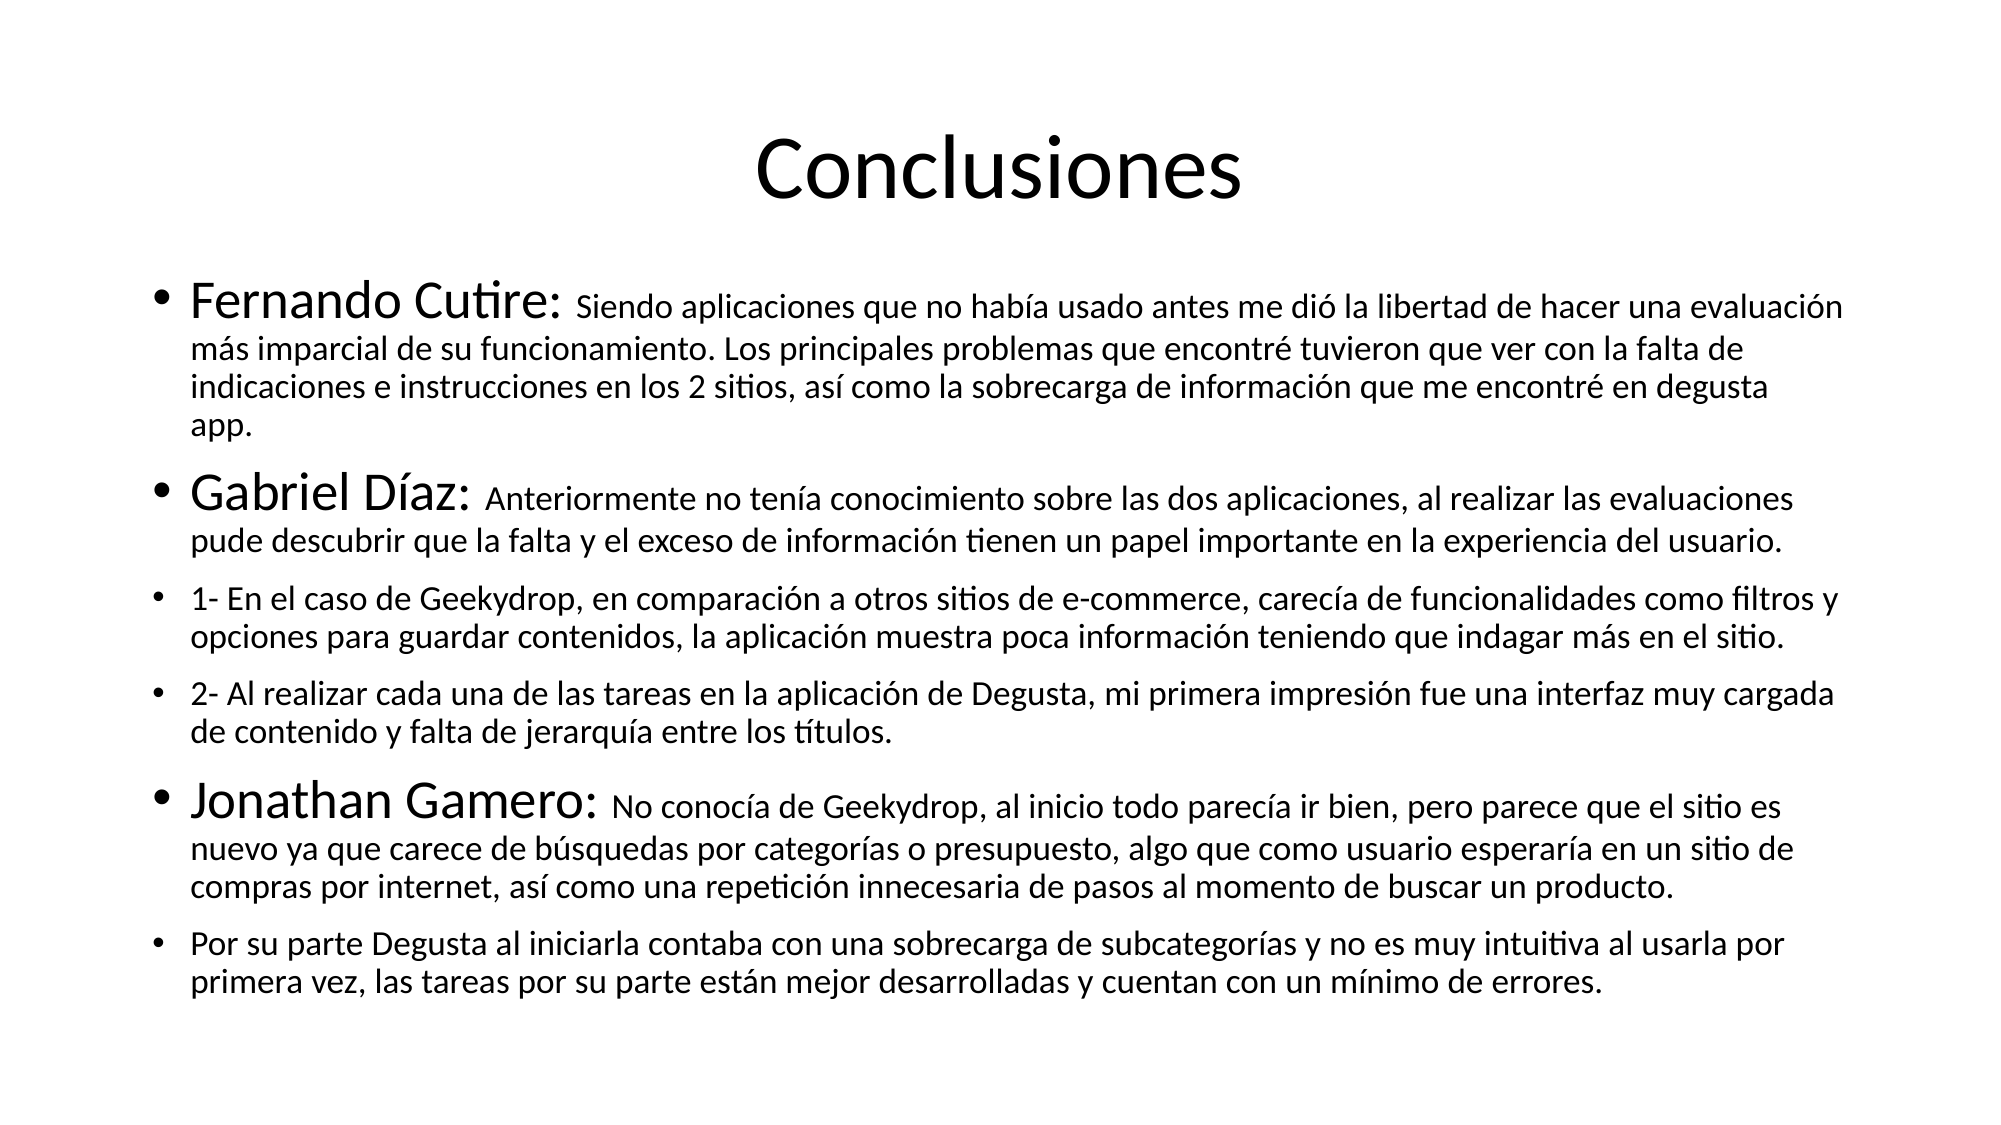

# Conclusiones
Fernando Cutire: Siendo aplicaciones que no había usado antes me dió la libertad de hacer una evaluación más imparcial de su funcionamiento. Los principales problemas que encontré tuvieron que ver con la falta de indicaciones e instrucciones en los 2 sitios, así como la sobrecarga de información que me encontré en degusta app.
Gabriel Díaz: Anteriormente no tenía conocimiento sobre las dos aplicaciones, al realizar las evaluaciones pude descubrir que la falta y el exceso de información tienen un papel importante en la experiencia del usuario.
1- En el caso de Geekydrop, en comparación a otros sitios de e-commerce, carecía de funcionalidades como filtros y opciones para guardar contenidos, la aplicación muestra poca información teniendo que indagar más en el sitio.
2- Al realizar cada una de las tareas en la aplicación de Degusta, mi primera impresión fue una interfaz muy cargada de contenido y falta de jerarquía entre los títulos.
Jonathan Gamero: No conocía de Geekydrop, al inicio todo parecía ir bien, pero parece que el sitio es nuevo ya que carece de búsquedas por categorías o presupuesto, algo que como usuario esperaría en un sitio de compras por internet, así como una repetición innecesaria de pasos al momento de buscar un producto.
Por su parte Degusta al iniciarla contaba con una sobrecarga de subcategorías y no es muy intuitiva al usarla por primera vez, las tareas por su parte están mejor desarrolladas y cuentan con un mínimo de errores.